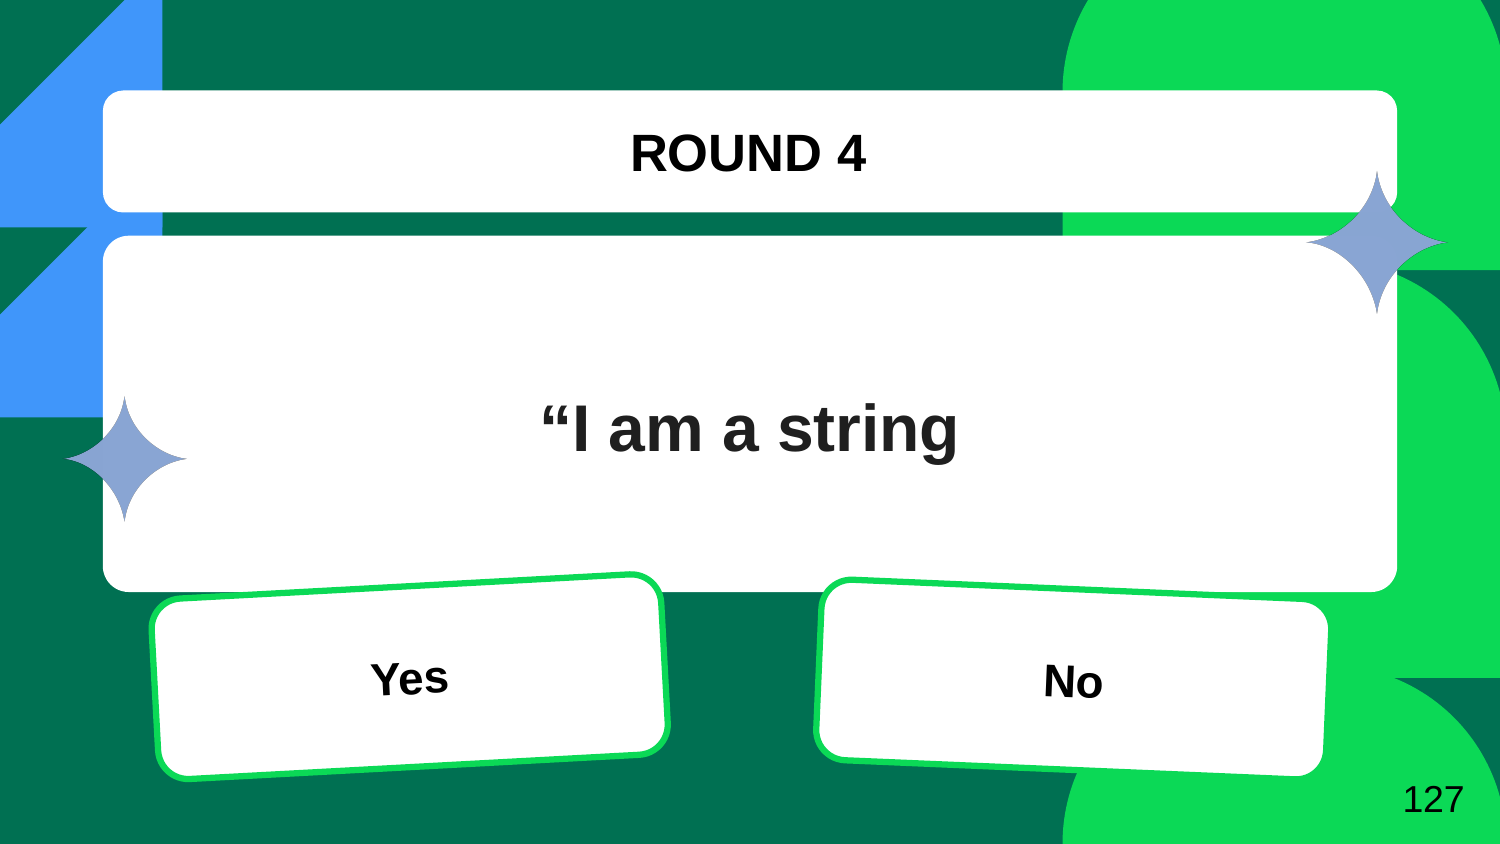

# ROUND 4
“I am a string

Yes
No